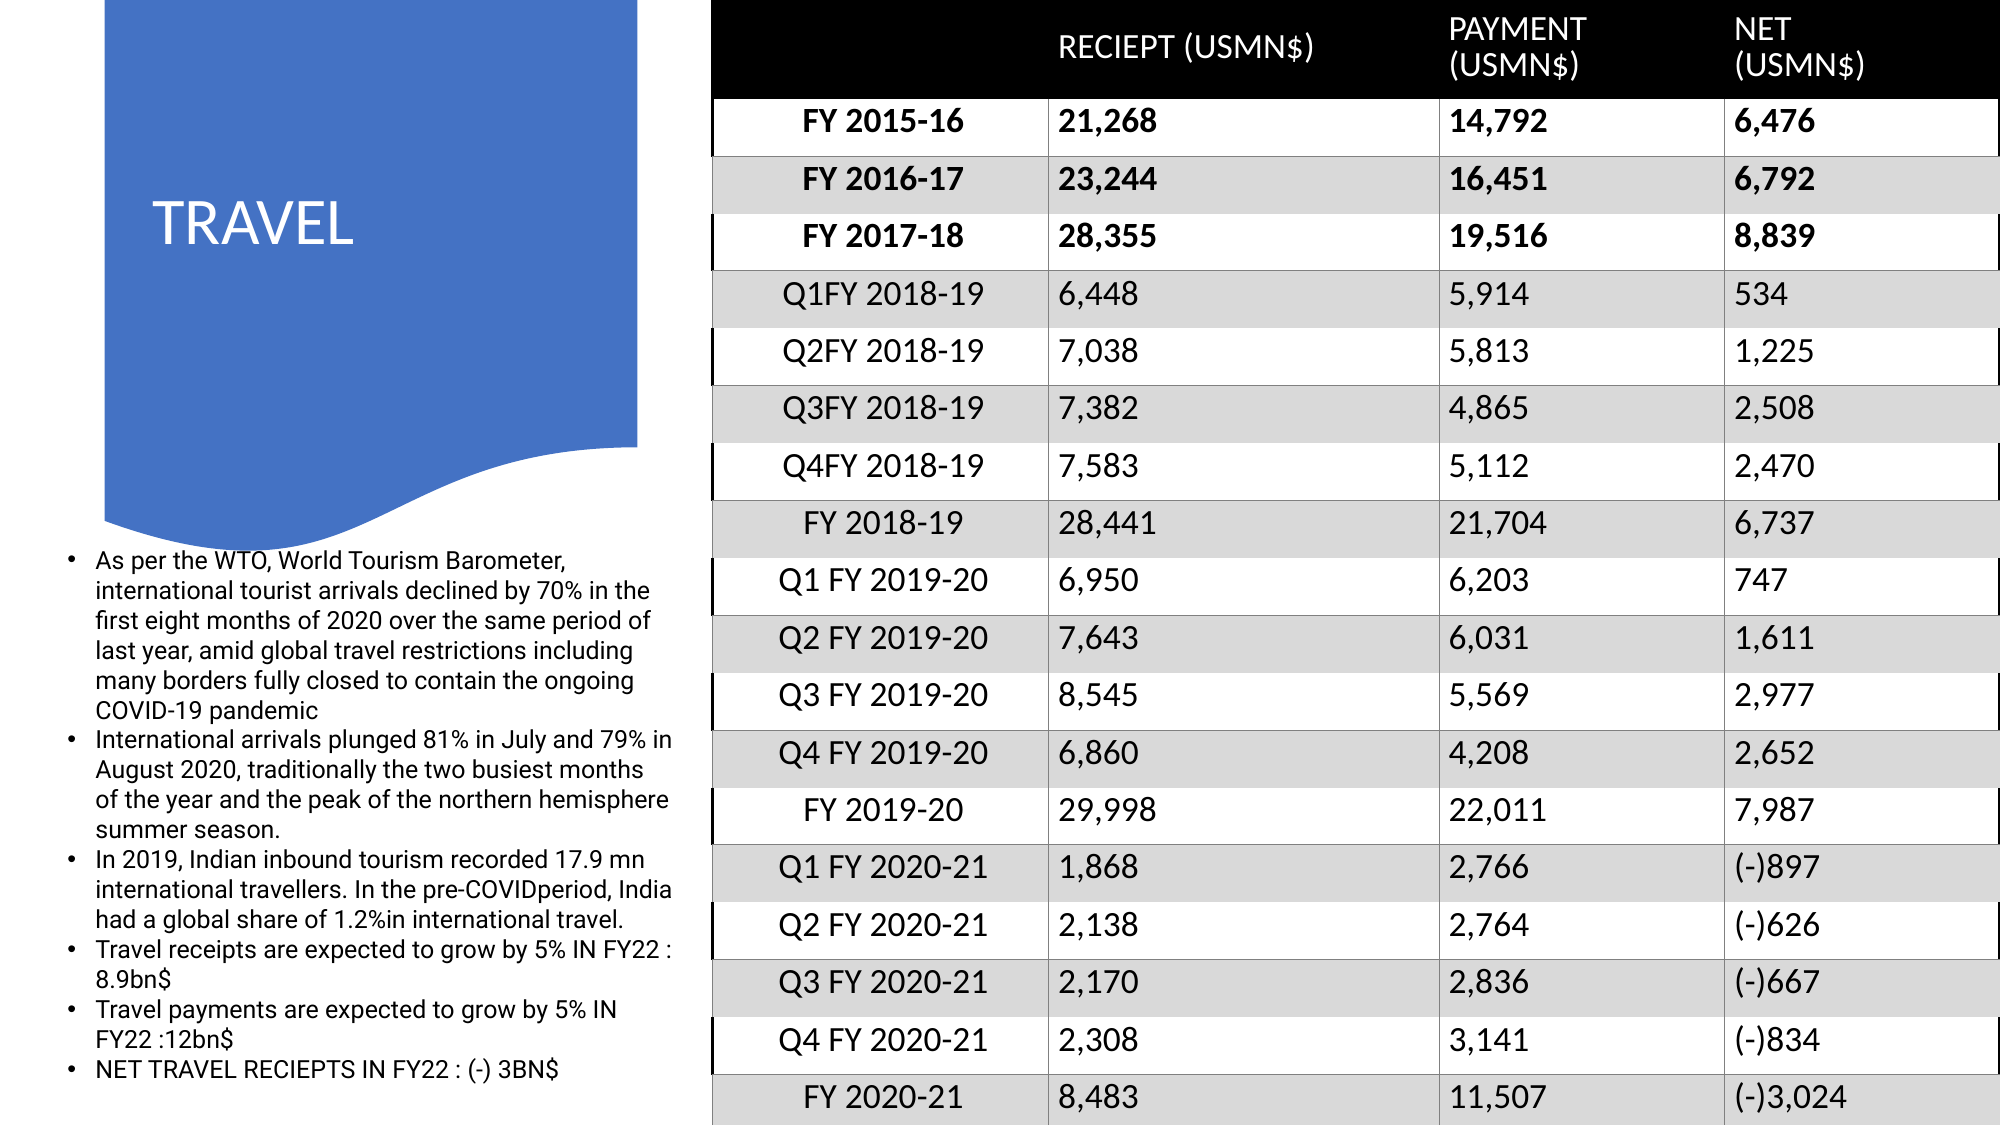

|  | RECIEPT (USMN$) | PAYMENT (USMN$) | NET (USMN$) |
| --- | --- | --- | --- |
| FY 2015-16 | 21,268 | 14,792 | 6,476 |
| FY 2016-17 | 23,244 | 16,451 | 6,792 |
| FY 2017-18 | 28,355 | 19,516 | 8,839 |
| Q1FY 2018-19 | 6,448 | 5,914 | 534 |
| Q2FY 2018-19 | 7,038 | 5,813 | 1,225 |
| Q3FY 2018-19 | 7,382 | 4,865 | 2,508 |
| Q4FY 2018-19 | 7,583 | 5,112 | 2,470 |
| FY 2018-19 | 28,441 | 21,704 | 6,737 |
| Q1 FY 2019-20 | 6,950 | 6,203 | 747 |
| Q2 FY 2019-20 | 7,643 | 6,031 | 1,611 |
| Q3 FY 2019-20 | 8,545 | 5,569 | 2,977 |
| Q4 FY 2019-20 | 6,860 | 4,208 | 2,652 |
| FY 2019-20 | 29,998 | 22,011 | 7,987 |
| Q1 FY 2020-21 | 1,868 | 2,766 | (-)897 |
| Q2 FY 2020-21 | 2,138 | 2,764 | (-)626 |
| Q3 FY 2020-21 | 2,170 | 2,836 | (-)667 |
| Q4 FY 2020-21 | 2,308 | 3,141 | (-)834 |
| FY 2020-21 | 8,483 | 11,507 | (-)3,024 |
# TRAVEL
As per the WTO, World Tourism Barometer, international tourist arrivals declined by 70% in the first eight months of 2020 over the same period of last year, amid global travel restrictions including many borders fully closed to contain the ongoing COVID-19 pandemic
International arrivals plunged 81% in July and 79% in August 2020, traditionally the two busiest months of the year and the peak of the northern hemisphere summer season.
In 2019, Indian inbound tourism recorded 17.9 mn international travellers. In the pre-COVIDperiod, India had a global share of 1.2%in international travel.
Travel receipts are expected to grow by 5% IN FY22 : 8.9bn$
Travel payments are expected to grow by 5% IN FY22 :12bn$
NET TRAVEL RECIEPTS IN FY22 : (-) 3BN$